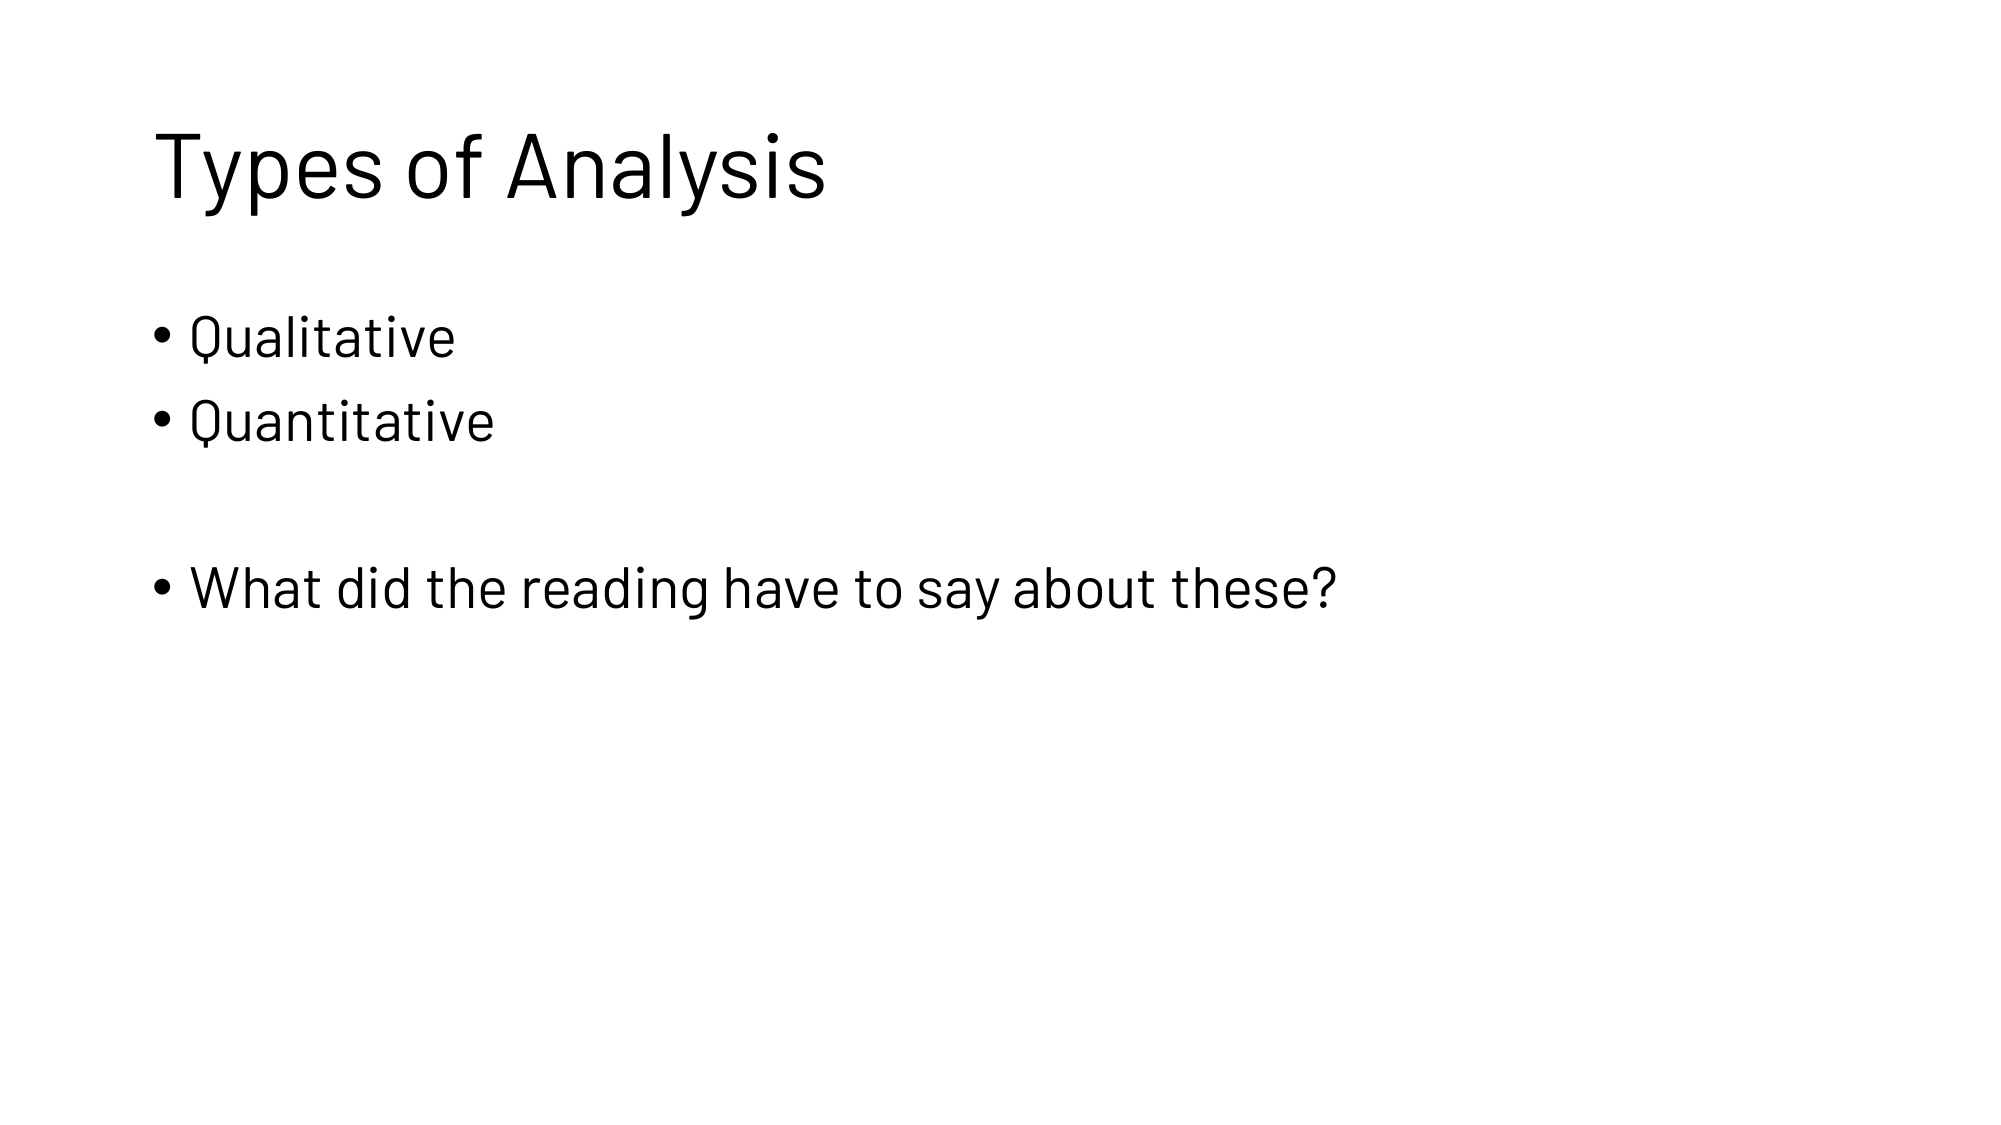

# Types of Analysis
Qualitative
Quantitative

What did the reading have to say about these?